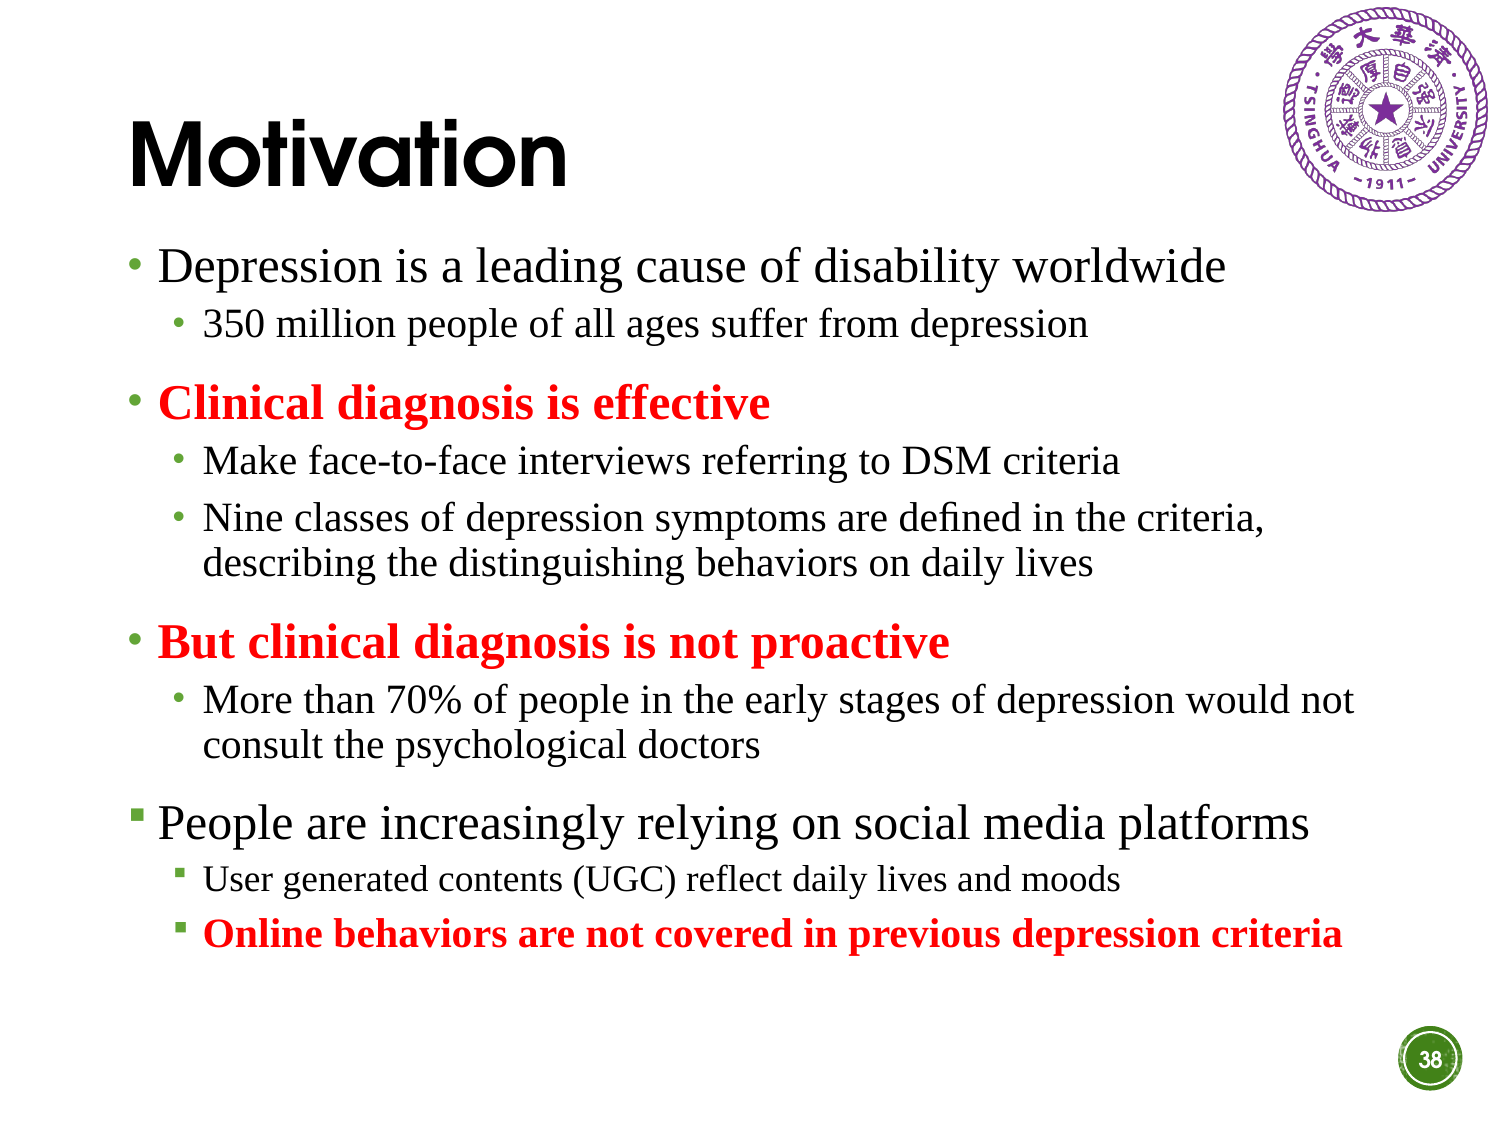

# Motivation
Depression is a leading cause of disability worldwide
350 million people of all ages suffer from depression
Clinical diagnosis is effective
Make face-to-face interviews referring to DSM criteria
Nine classes of depression symptoms are deﬁned in the criteria, describing the distinguishing behaviors on daily lives
But clinical diagnosis is not proactive
More than 70% of people in the early stages of depression would not consult the psychological doctors
People are increasingly relying on social media platforms
User generated contents (UGC) reflect daily lives and moods
Online behaviors are not covered in previous depression criteria

38